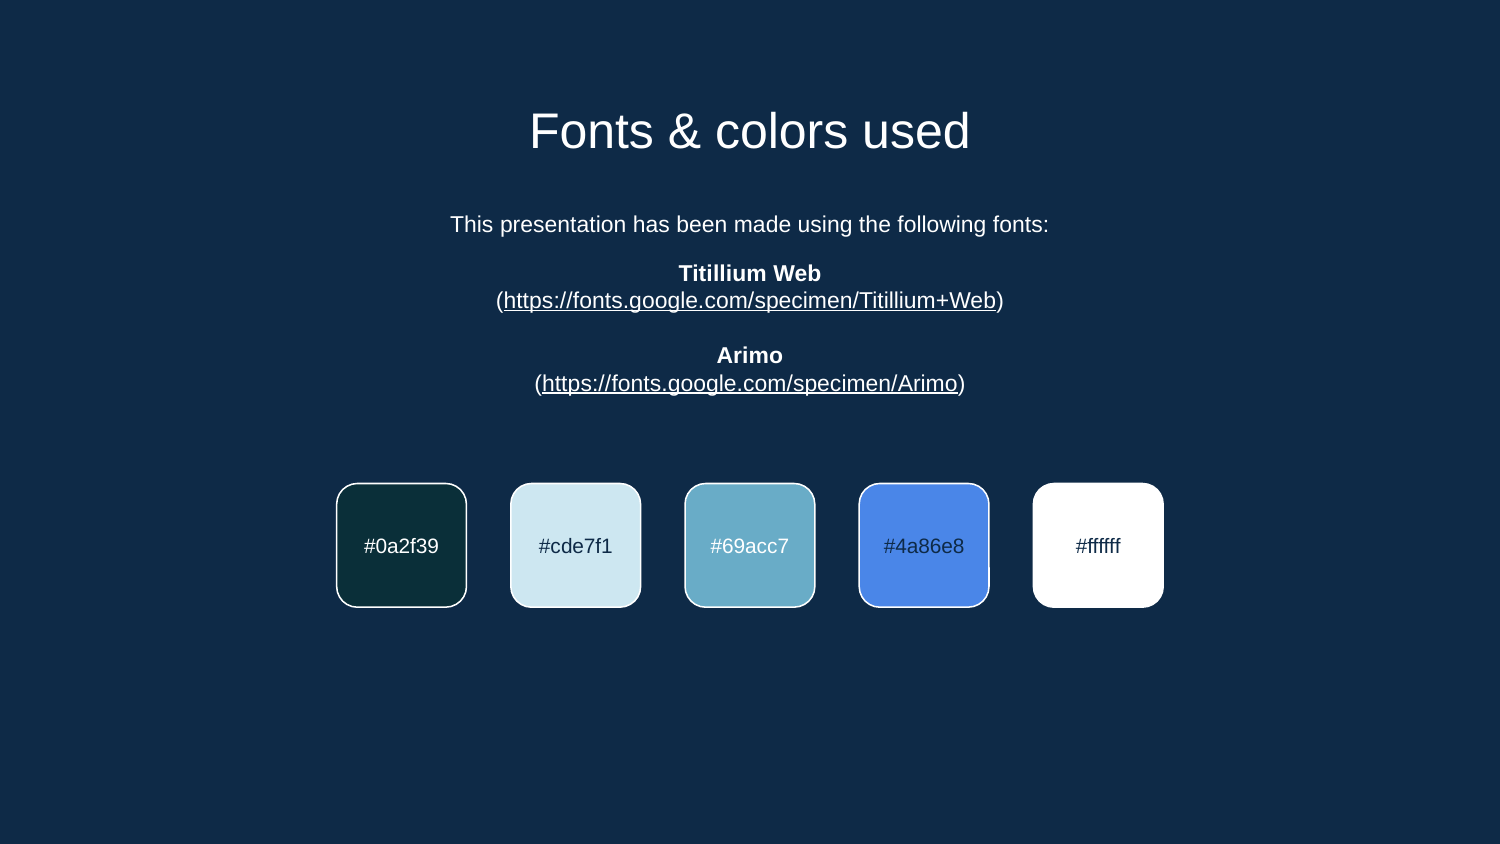

# Fonts & colors used
This presentation has been made using the following fonts:
Titillium Web
(https://fonts.google.com/specimen/Titillium+Web)

Arimo
(https://fonts.google.com/specimen/Arimo)

#0a2f39
#cde7f1
#69acc7
#4a86e8
#ffffff